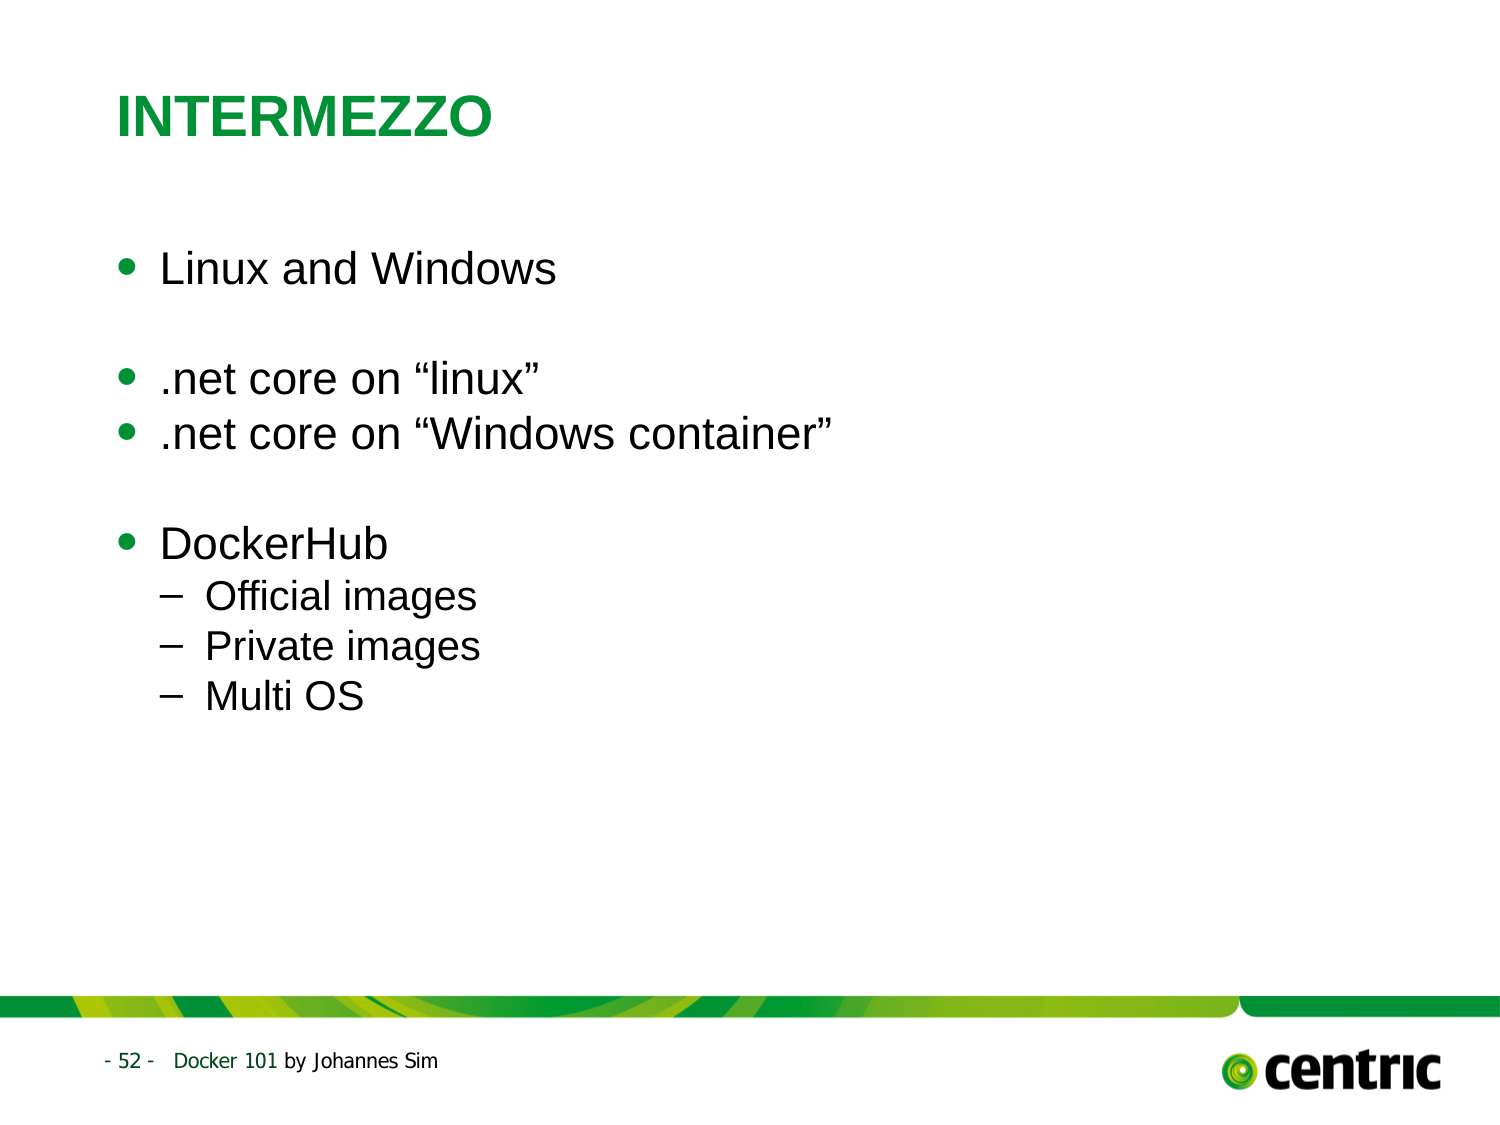

# intermezzo
Linux and Windows

.net core on “linux”
.net core on “Windows container”

DockerHub
Official images
Private images
Multi OS